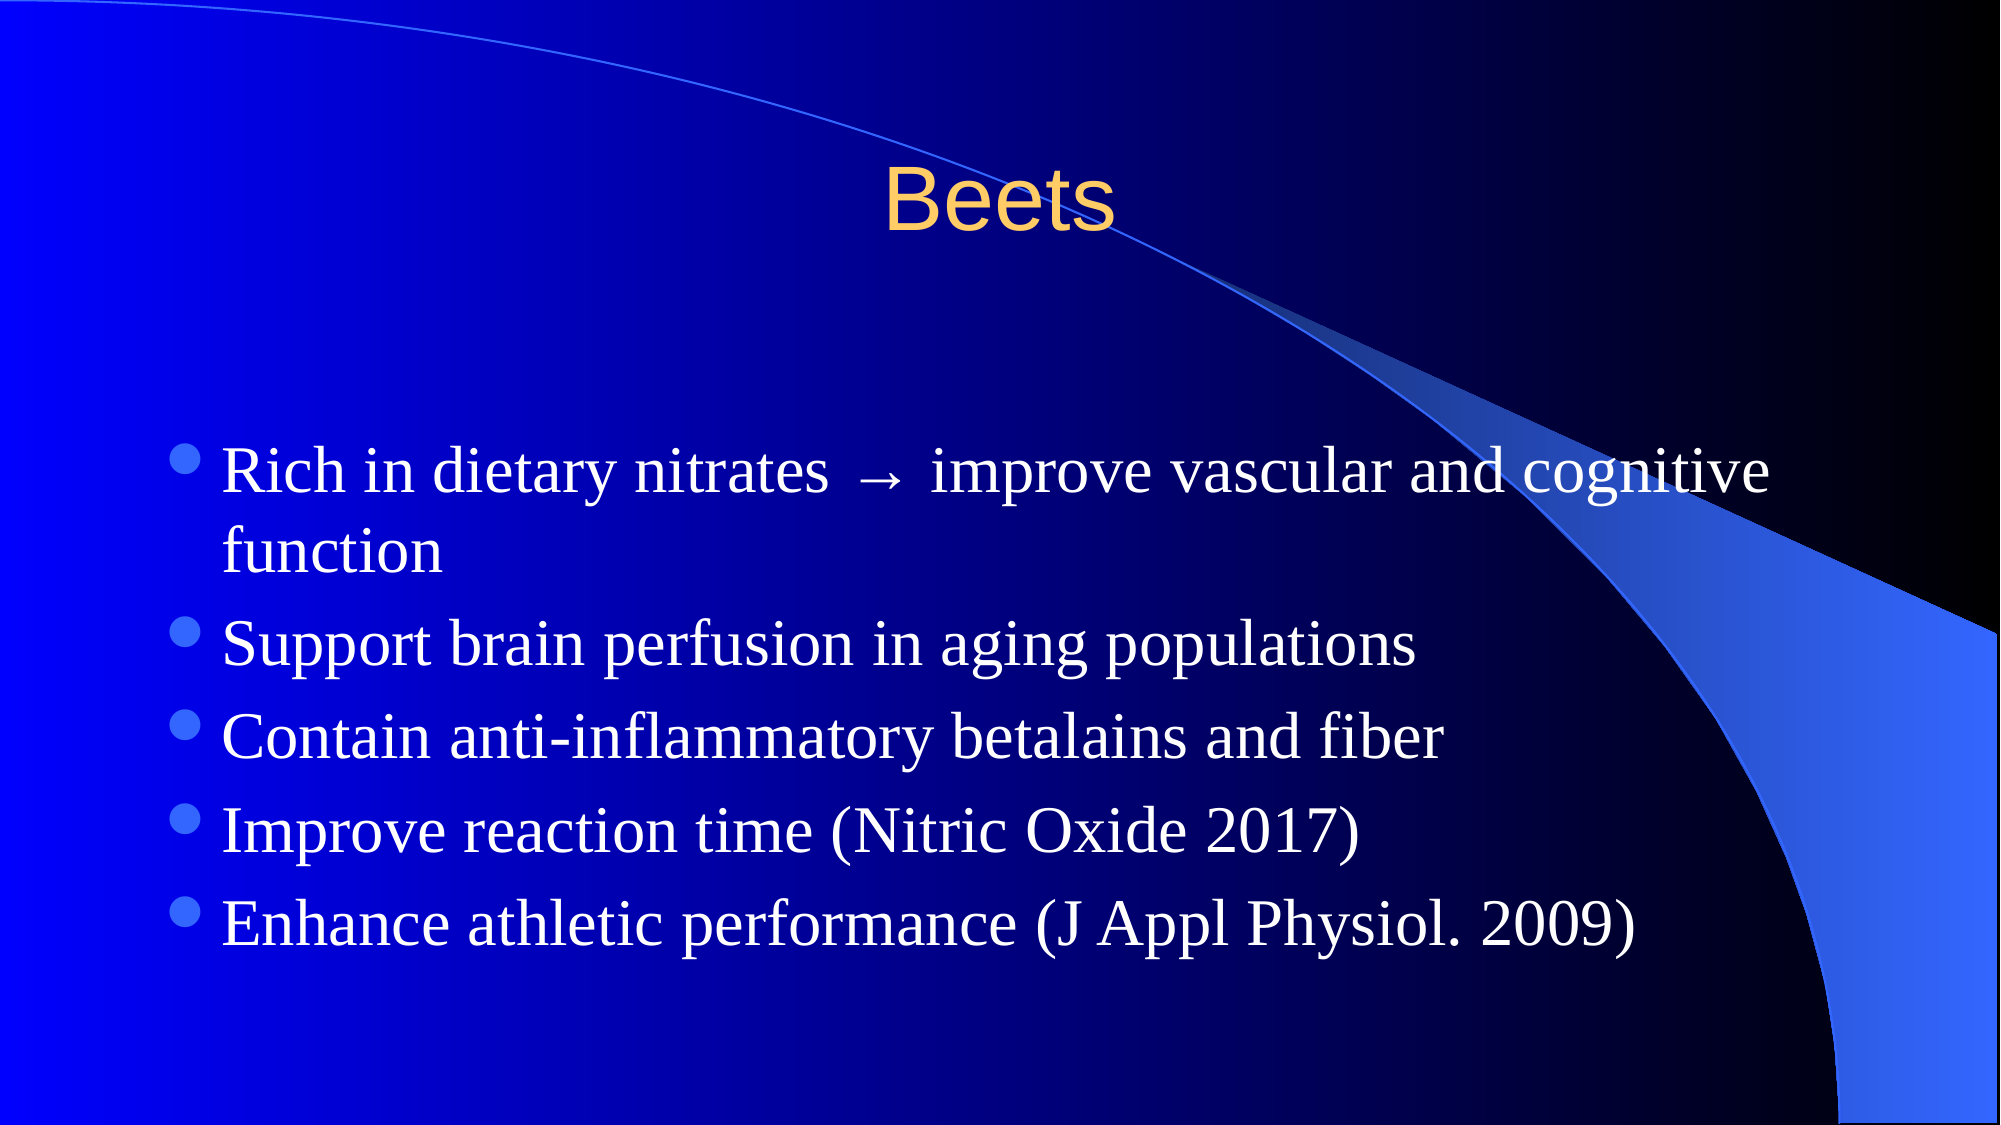

# Beets

Rich in dietary nitrates → improve vascular and cognitive function
Support brain perfusion in aging populations
Contain anti-inflammatory betalains and fiber
Improve reaction time (Nitric Oxide 2017)
Enhance athletic performance (J Appl Physiol. 2009)